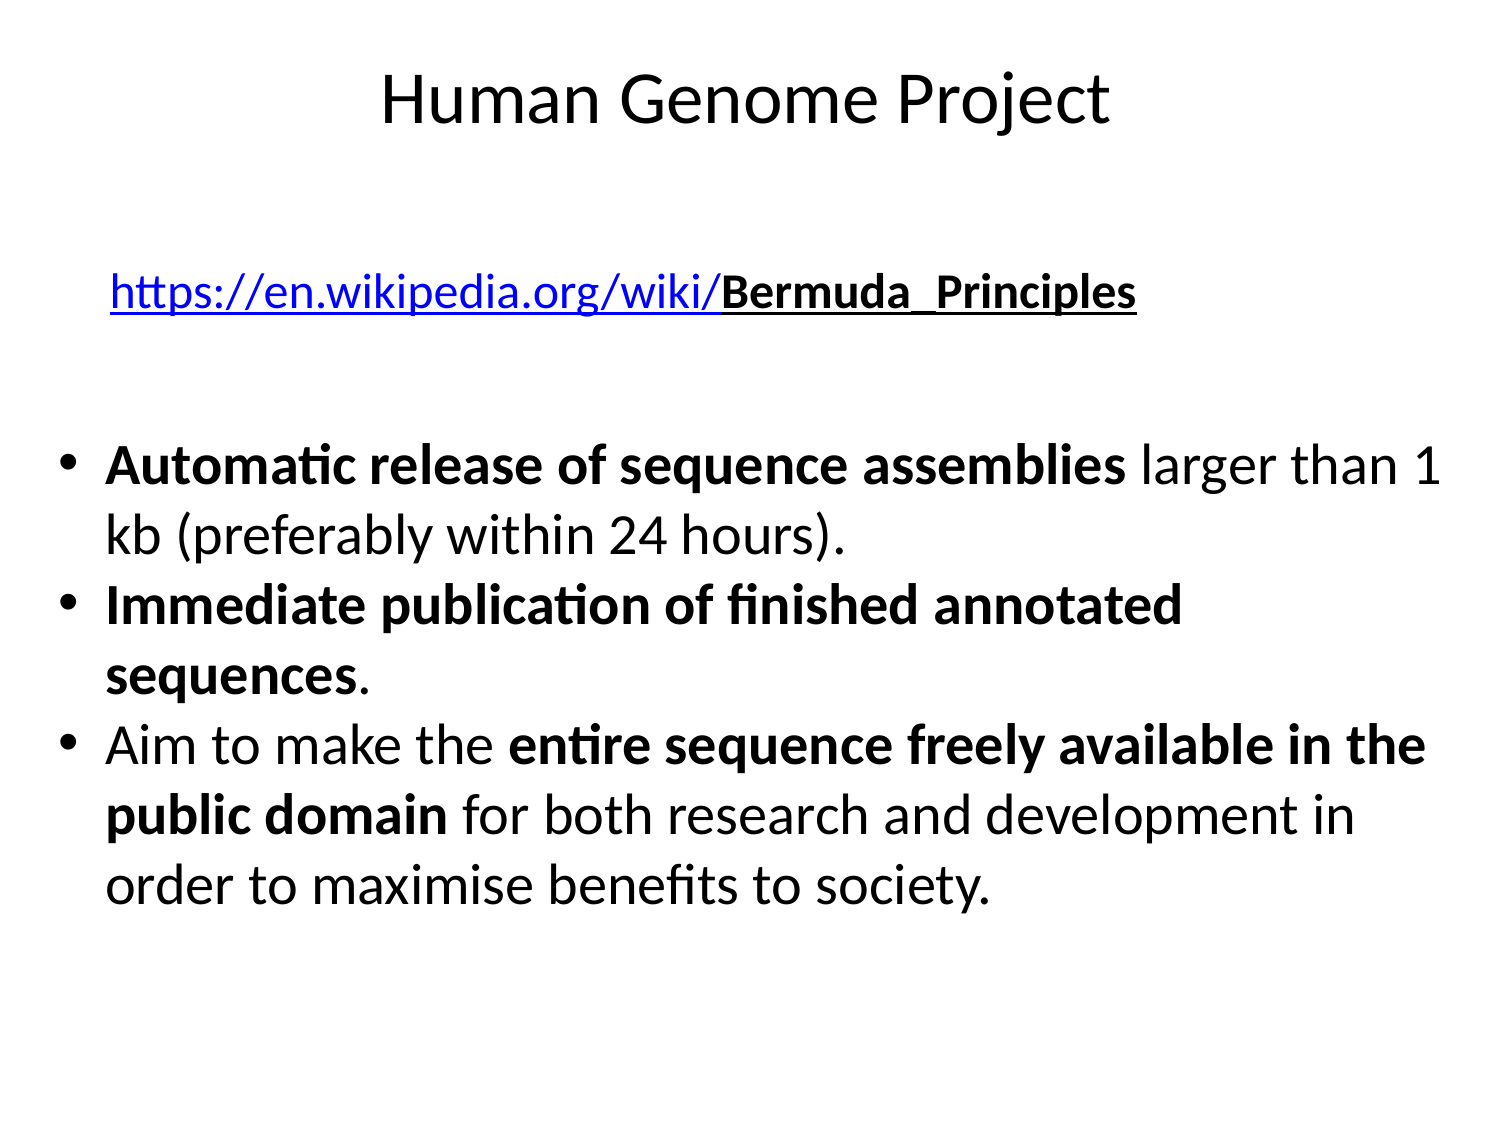

Human Genome Project
https://en.wikipedia.org/wiki/Bermuda_Principles

Automatic release of sequence assemblies larger than 1 kb (preferably within 24 hours).
Immediate publication of finished annotated sequences.
Aim to make the entire sequence freely available in the public domain for both research and development in order to maximise benefits to society.